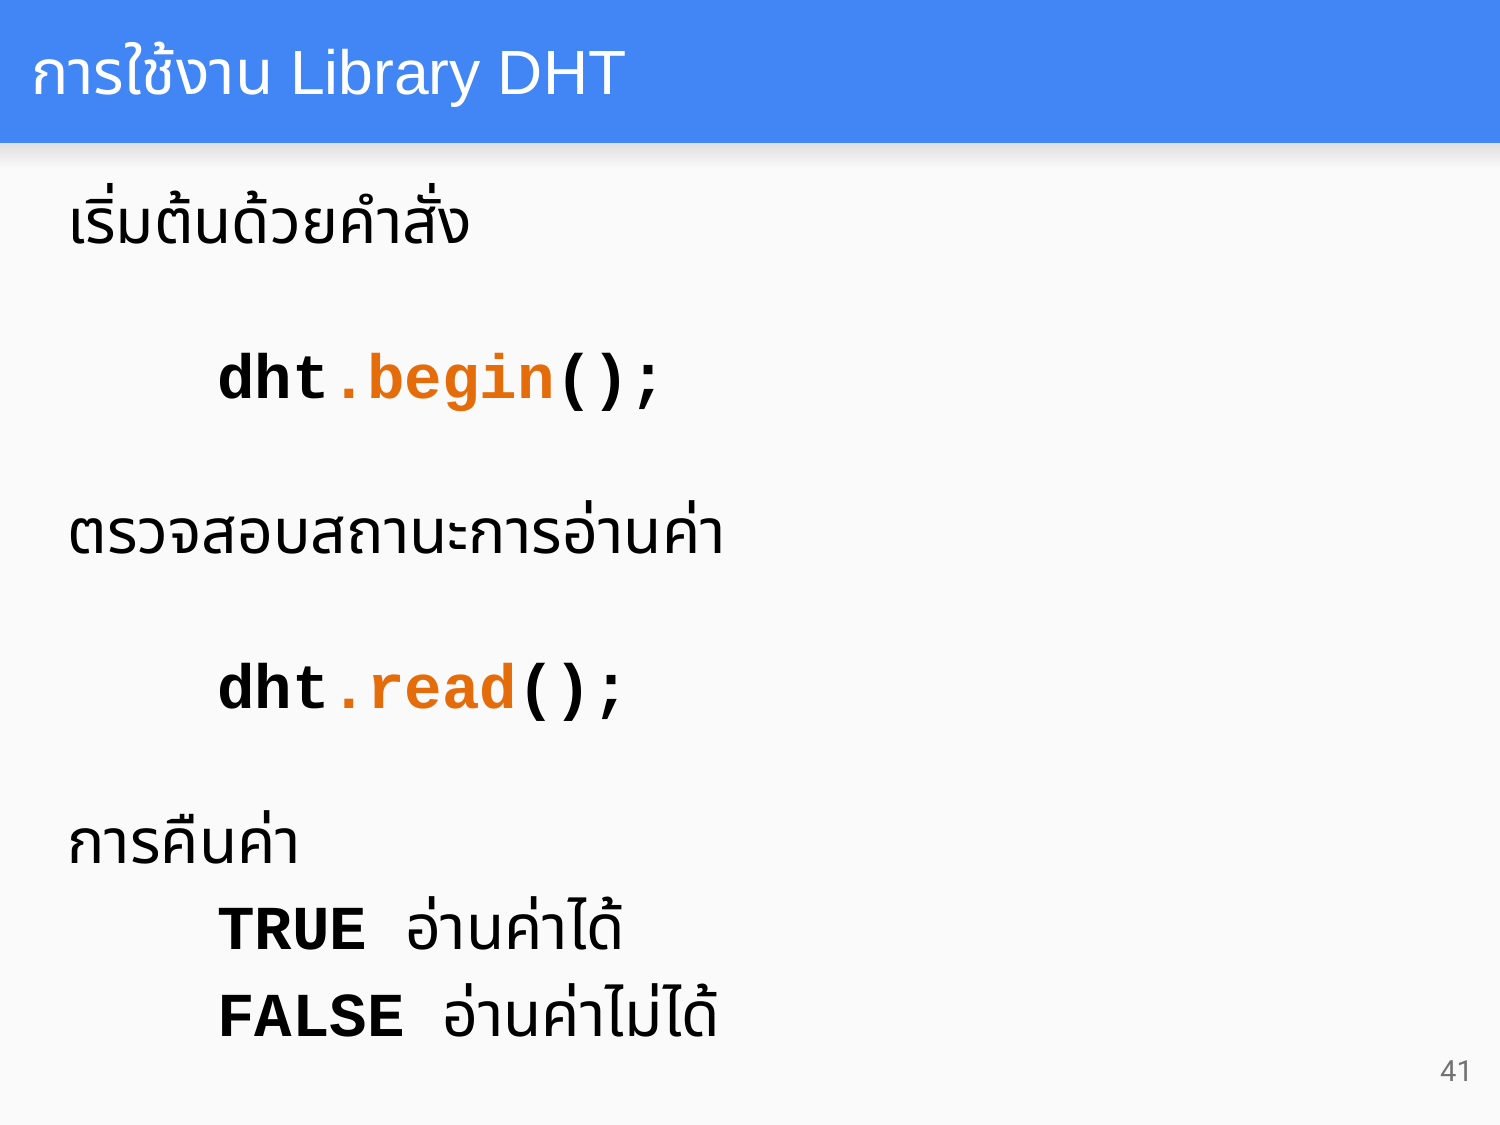

# การใช้งาน Library DHT
เริ่มต้นด้วยคำสั่ง
	dht.begin();
ตรวจสอบสถานะการอ่านค่า
	dht.read();

การคืนค่า
	TRUE อ่านค่าได้
	FALSE อ่านค่าไม่ได้
41